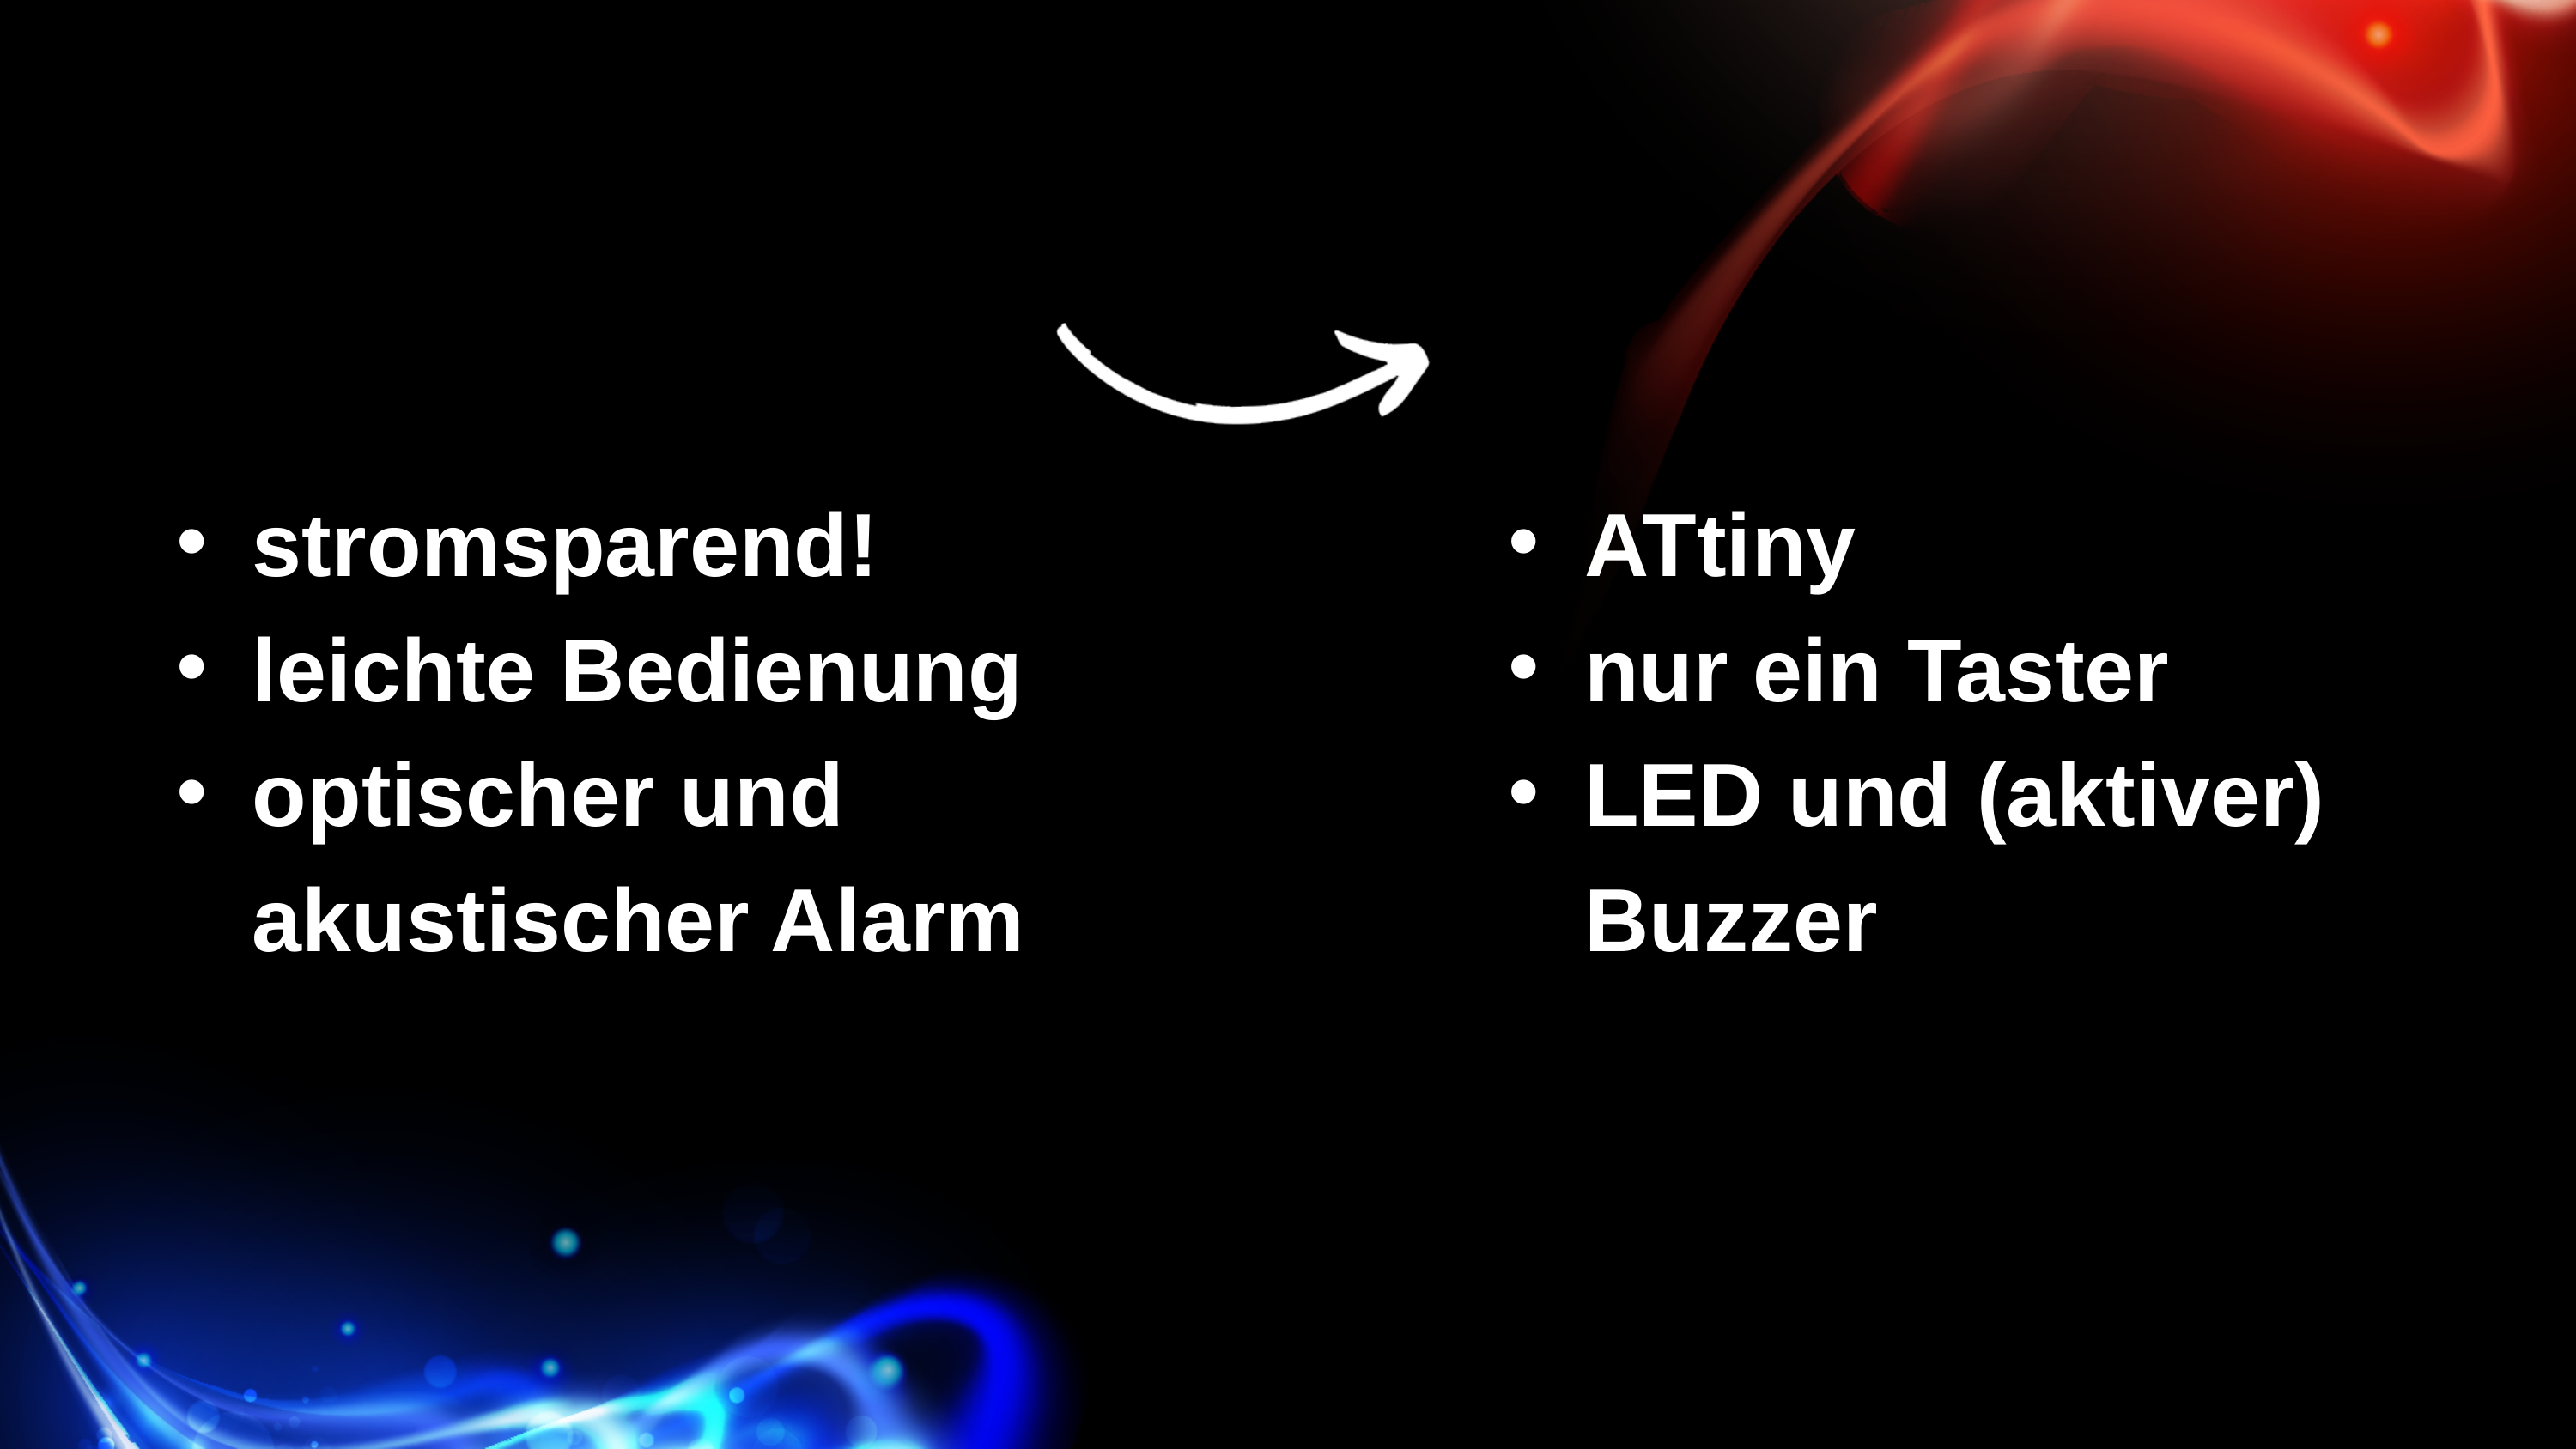

stromsparend!
leichte Bedienung
optischer und akustischer Alarm
ATtiny
nur ein Taster
LED und (aktiver) Buzzer